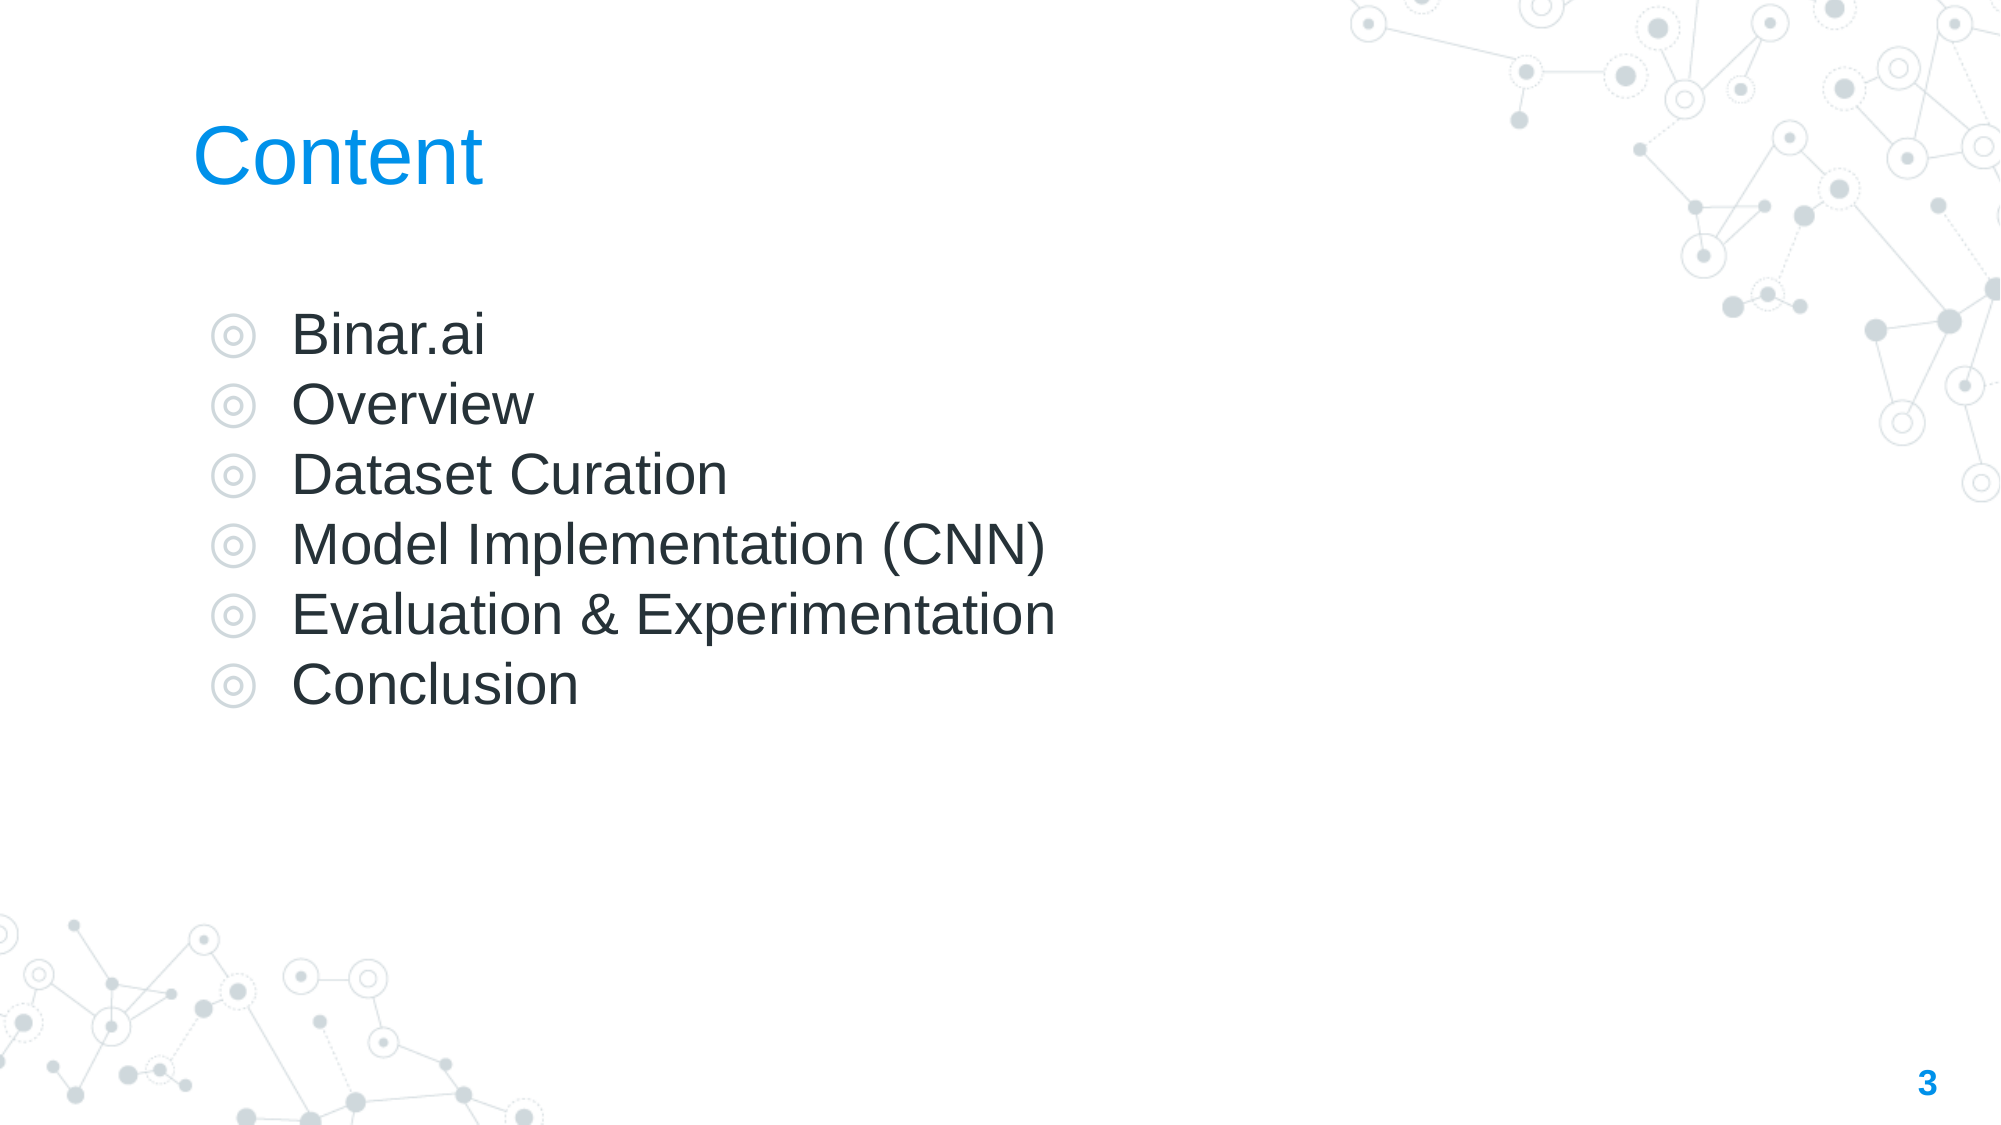

# Content
Binar.ai
Overview
Dataset Curation
Model Implementation (CNN)
Evaluation & Experimentation
Conclusion
3